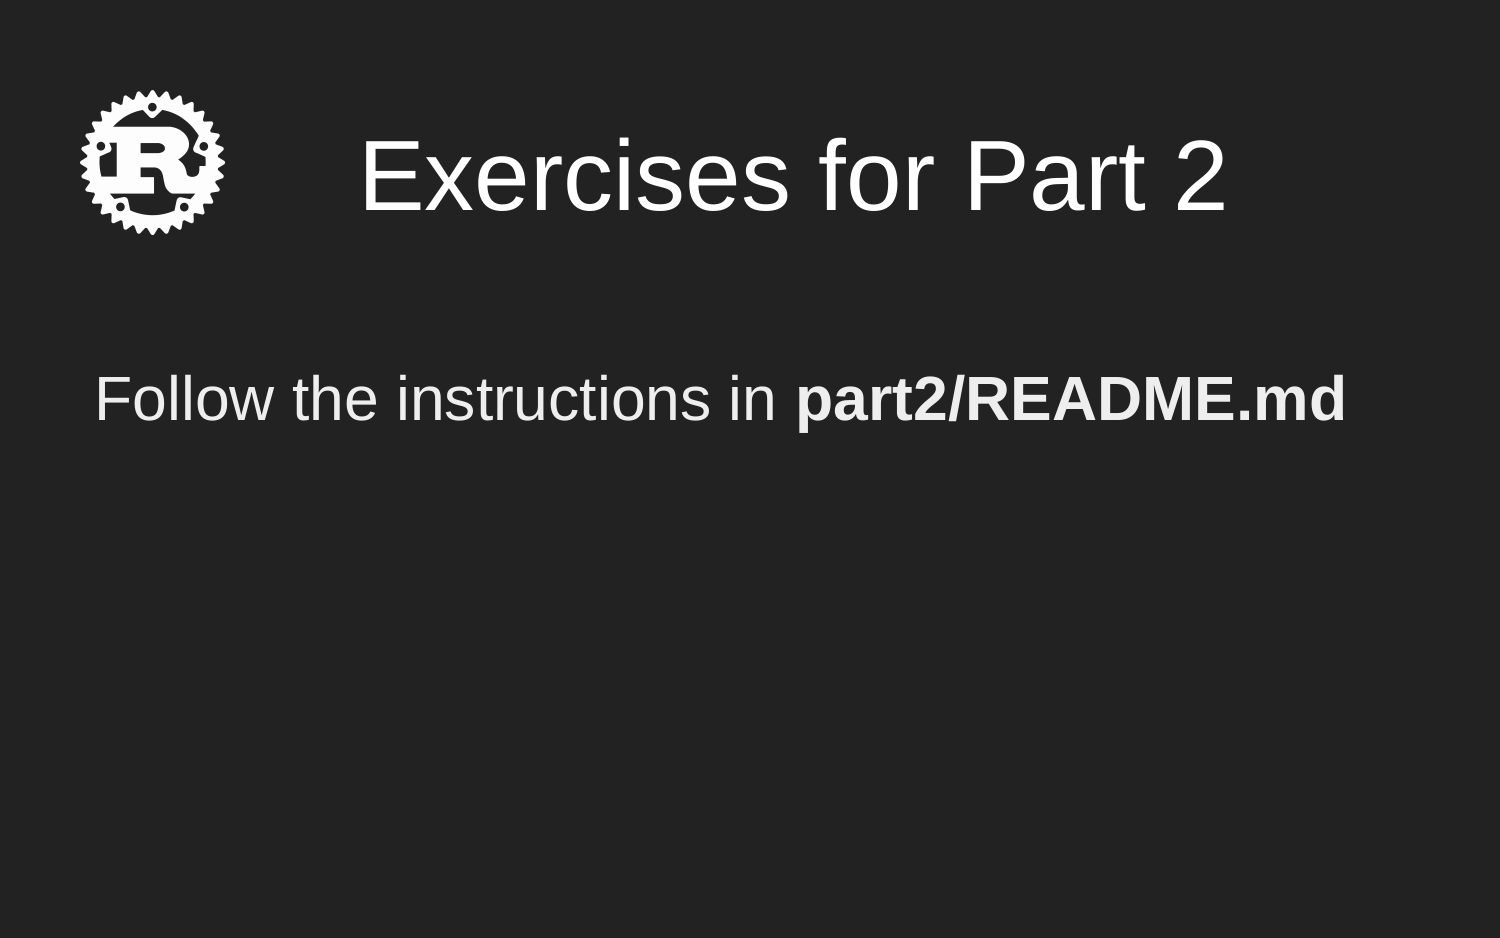

# Exercises for Part 2
Follow the instructions in part2/README.md